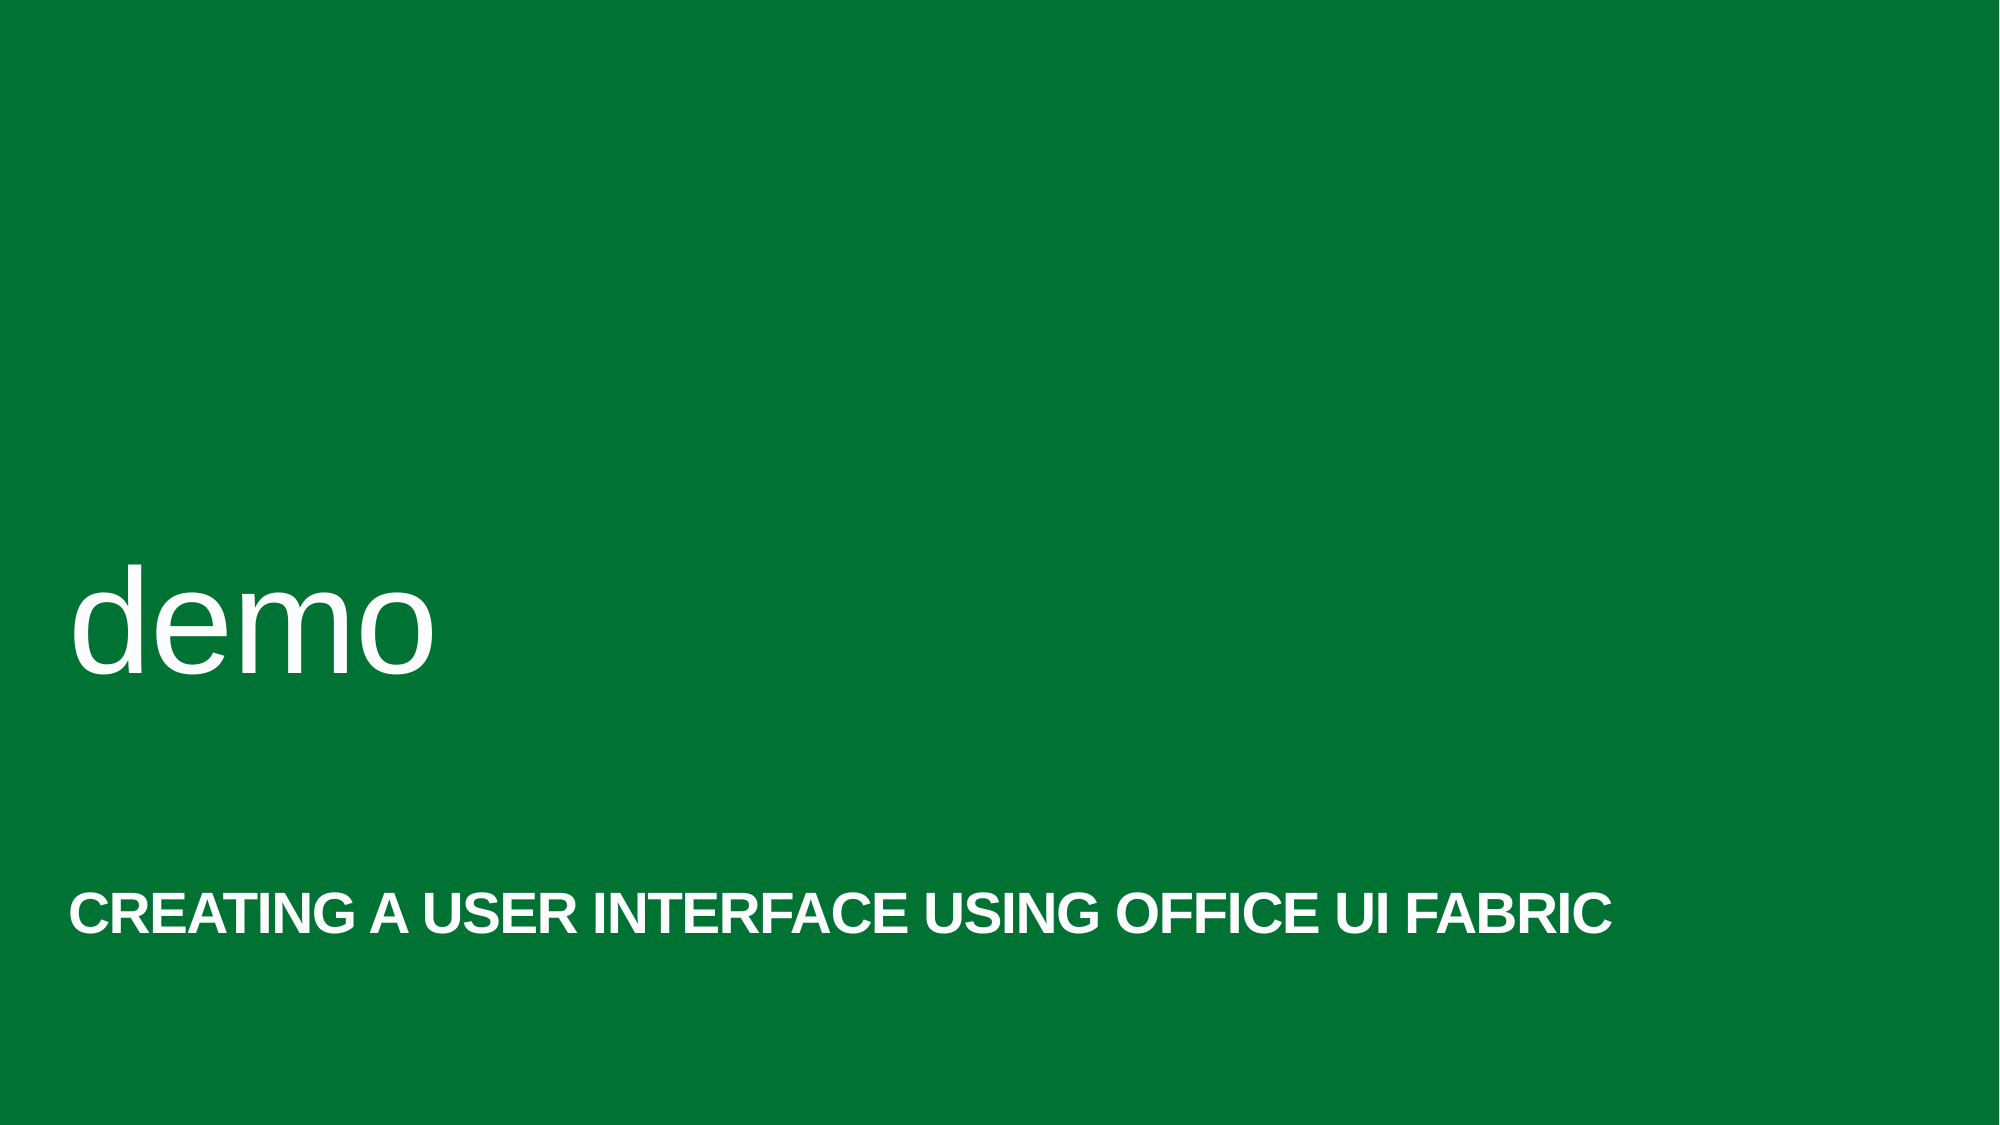

demo
Creating a User Interface using Office UI Fabric